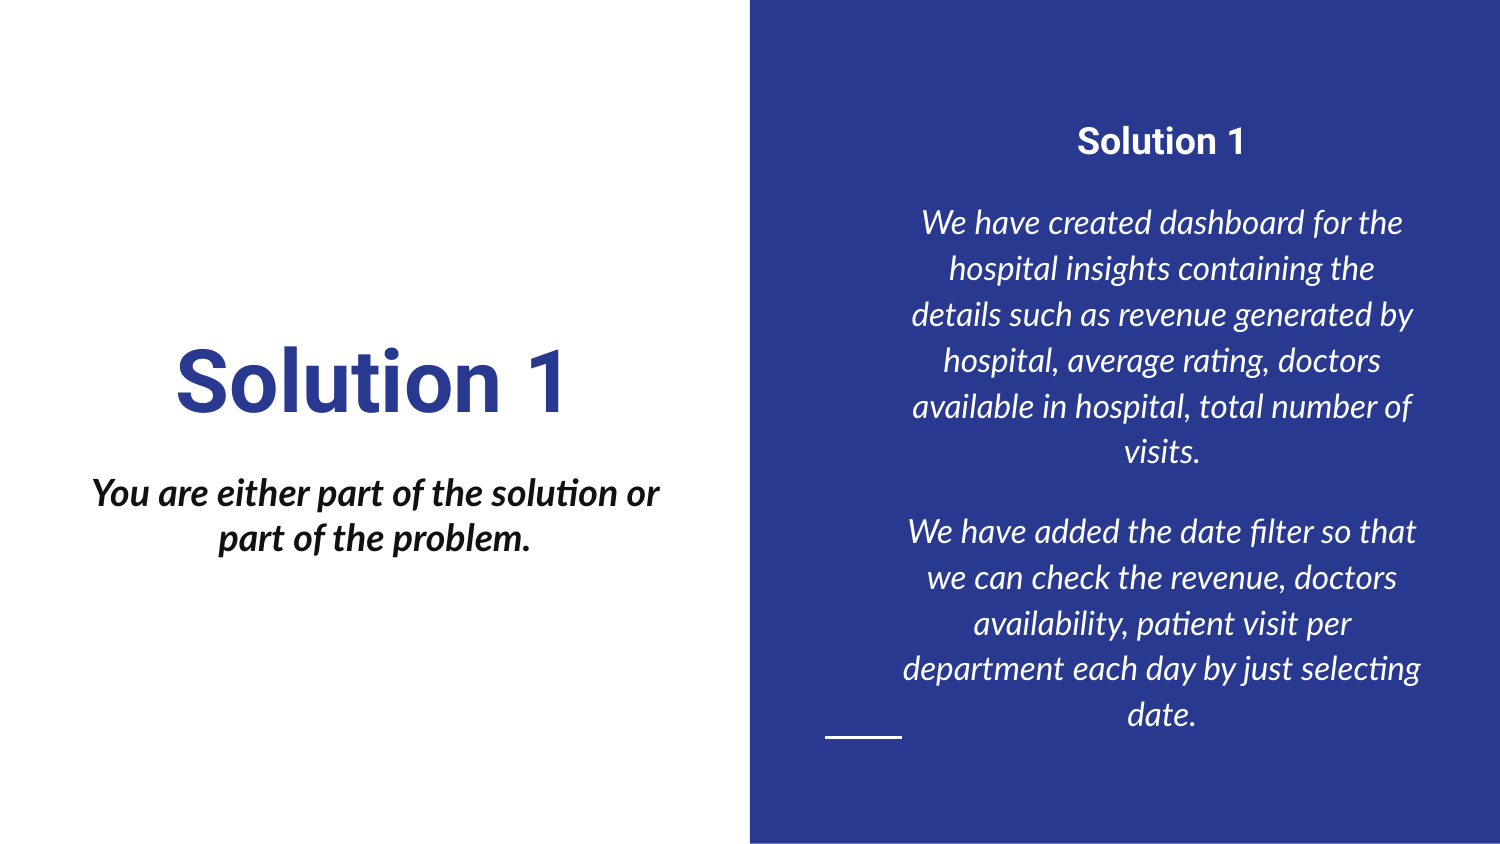

Solution 1
We have created dashboard for the hospital insights containing the details such as revenue generated by hospital, average rating, doctors available in hospital, total number of visits.
We have added the date filter so that we can check the revenue, doctors availability, patient visit per department each day by just selecting date.
# Solution 1
You are either part of the solution or part of the problem.